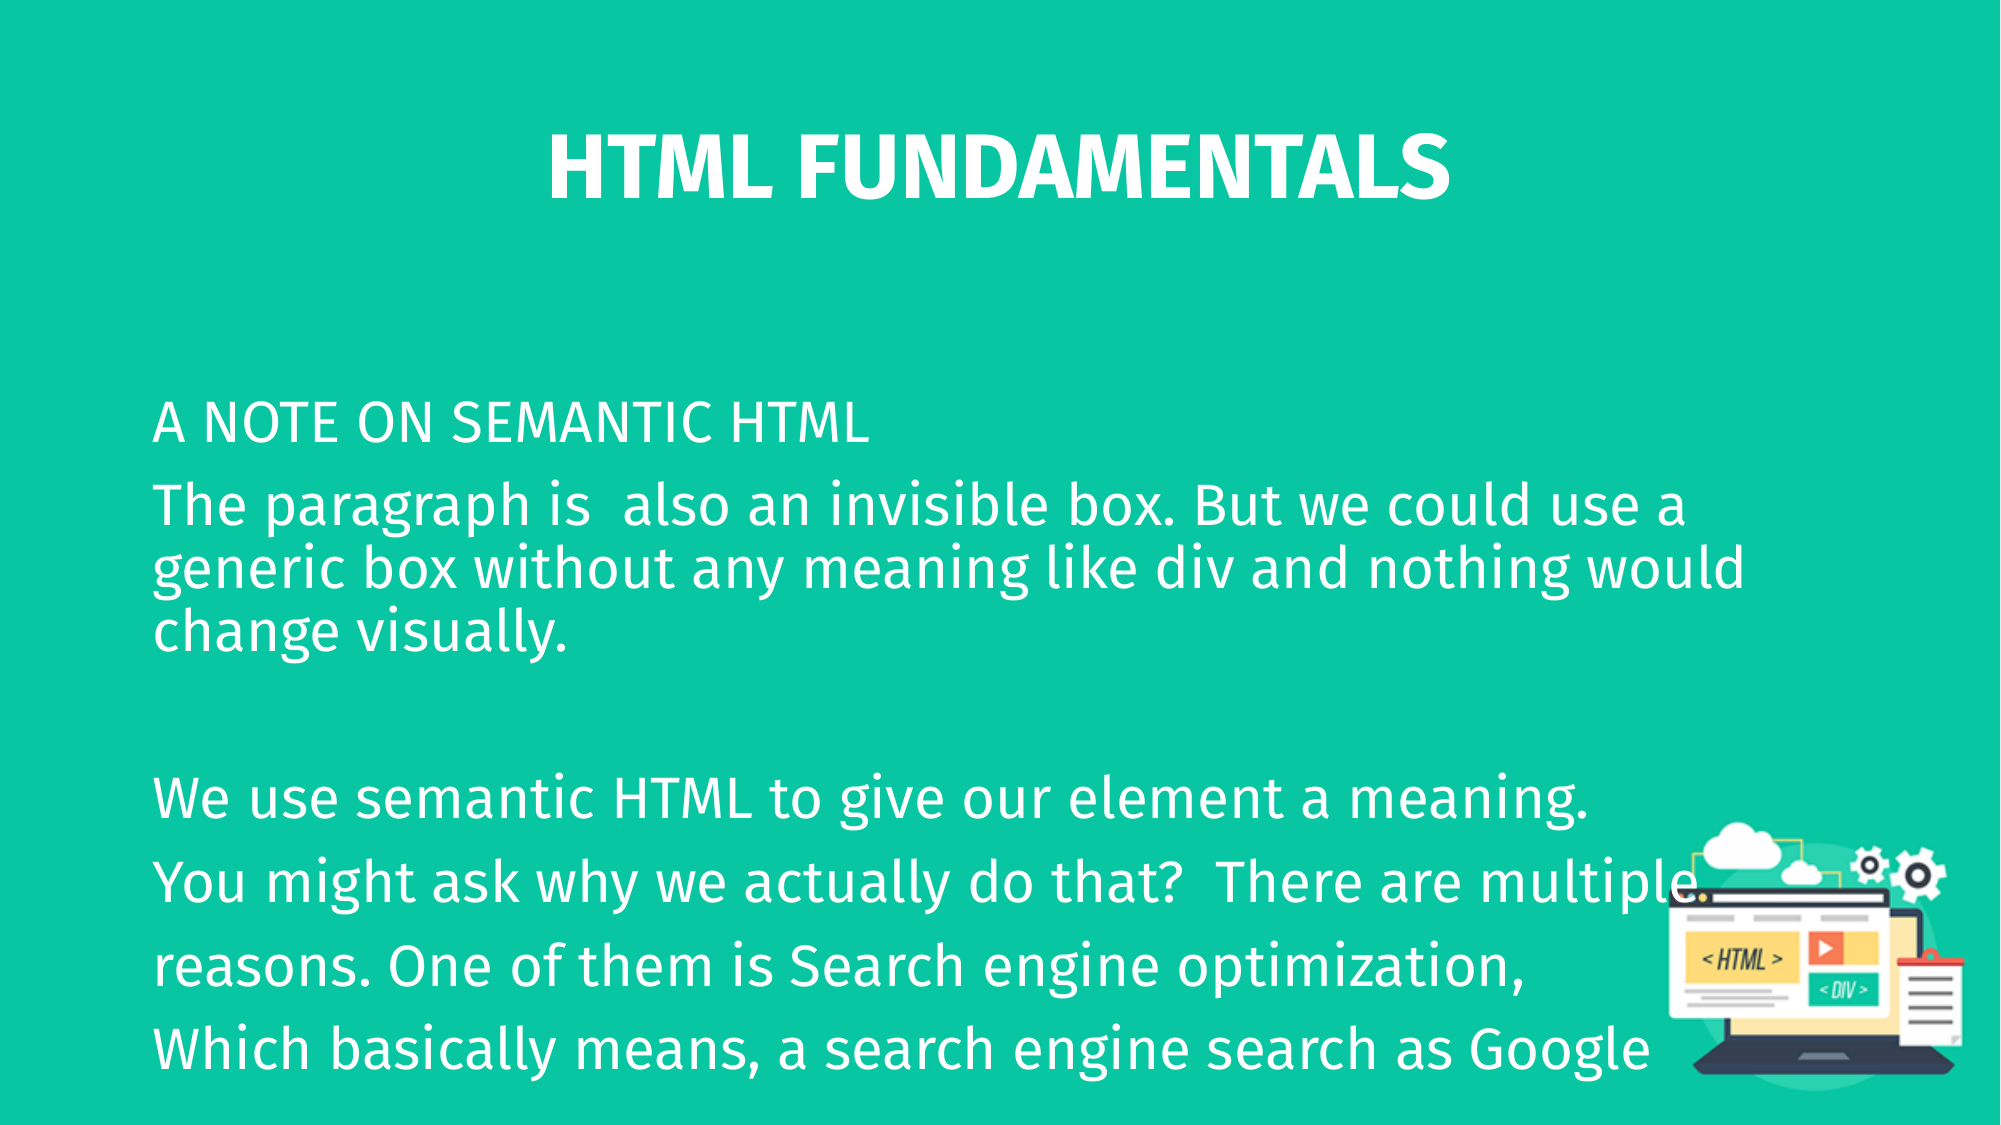

# HTML FUNDAMENTALS

A NOTE ON SEMANTIC HTML
The paragraph is  also an invisible box. But we could use a generic box without any meaning like div and nothing would change visually.

We use semantic HTML to give our element a meaning.
You might ask why we actually do that?  There are multiple
reasons. One of them is Search engine optimization,
Which basically means, a search engine search as Google